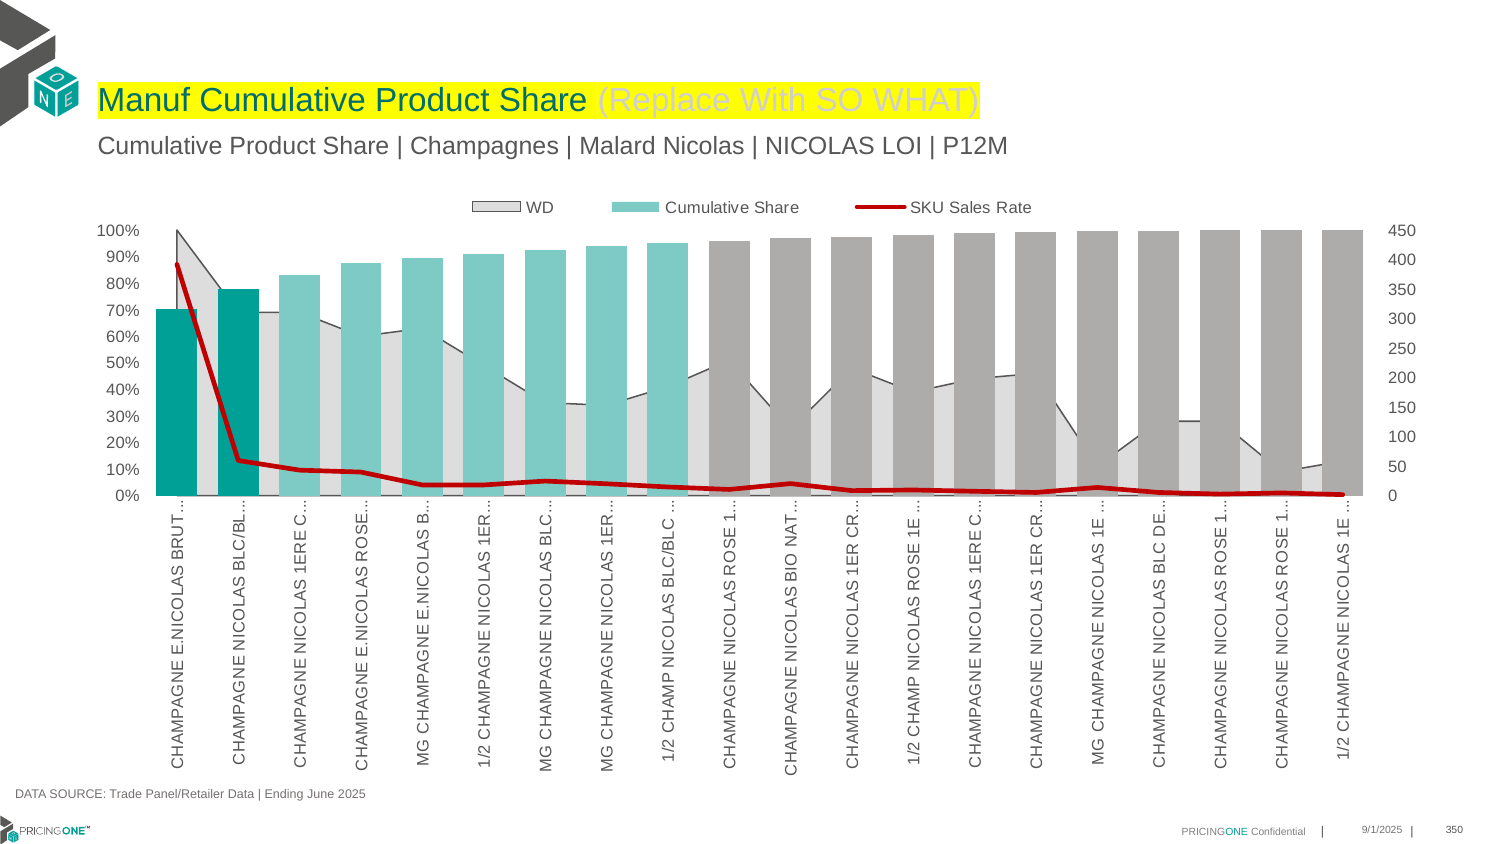

# Manuf Cumulative Product Share (Replace With SO WHAT)
Cumulative Product Share | Champagnes | Malard Nicolas | NICOLAS LOI | P12M

### Chart

| Category | WD | Cumulative Share | SKU Sales Rate |
|---|---|---|---|
| CHAMPAGNE E.NICOLAS BRUT 1CT X 750ML | 1.0 | 0.7044608662818922 | 391.8 |
| CHAMPAGNE NICOLAS BLC/BLC BS 1CT X 750ML | 0.69 | 0.7781793336569753 | 59.42028985507246 |
| CHAMPAGNE NICOLAS 1ERE CUVEE 1CT X 750ML | 0.69 | 0.8316701727888954 | 43.11594202898551 |
| CHAMPAGNE E.NICOLAS ROSE 1CT X 750ML | 0.6 | 0.8747145656903464 | 39.9 |
| MG CHAMPAGNE E.NICOLAS BRUT 1CT X 1500ML | 0.63 | 0.8951579553014366 | 18.047619047619047 |
| 1/2 CHAMPAGNE NICOLAS 1ERE CUV 1CT X 375ML | 0.49 | 0.9110703561860583 | 18.06122448979592 |
| MG CHAMPAGNE NICOLAS BLC/BL BS 1CT X 1500ML | 0.35 | 0.9265332542208318 | 24.571428571428573 |
| MG CHAMPAGNE NICOLAS 1ERE CUVE 1CT X 1500ML | 0.34 | 0.938795691964687 | 20.058823529411764 |
| 1/2 CHAMP NICOLAS BLC/BLC BS 1CT X 375ML | 0.41 | 0.9495657802470467 | 14.609756097560975 |
| CHAMPAGNE NICOLAS ROSE 1ERE CU 1CT X 750ML | 0.51 | 0.959041300321844 | 10.333333333333334 |
| CHAMPAGNE NICOLAS BIO NAT 2017 1CT X 750ML | 0.25 | 0.9681751982307567 | 20.32 |
| CHAMPAGNE NICOLAS 1ER CRU BS 1CT X 750ML | 0.48 | 0.9753852239423197 | 8.354166666666666 |
| 1/2 CHAMP NICOLAS ROSE 1E C BS 1CT X 375ML | 0.39 | 0.9820378661200712 | 9.487179487179487 |
| CHAMPAGNE NICOLAS 1ERE CUV ETU 1CT X 750ML | 0.44 | 0.9877915025981264 | 7.2727272727272725 |
| CHAMPAGNE NICOLAS 1ER CRU ETUI 1CT X 750ML | 0.46 | 0.9922146106406314 | 5.3478260869565215 |
| MG CHAMPAGNE NICOLAS 1E CRU BS 1CT X 1500ML | 0.11 | 0.9949475879677077 | 13.818181818181818 |
| CHAMPAGNE NICOLAS BLC DE NOIRS 1CT X 750ML | 0.28 | 0.9976086448388082 | 5.285714285714285 |
| CHAMPAGNE NICOLAS ROSE 1ERE ET 1CT X 750ML | 0.28 | 0.9988852329323767 | 2.5357142857142856 |
| CHAMPAGNE NICOLAS ROSE 1E C BS 1CT X 750ML | 0.09 | 0.9996224176061276 | 4.555555555555555 |
| 1/2 CHAMPAGNE NICOLAS 1E C BS 1CT X 375ML | 0.13 | 1.0 | 1.6153846153846154 |
DATA SOURCE: Trade Panel/Retailer Data | Ending June 2025

9/1/2025
350